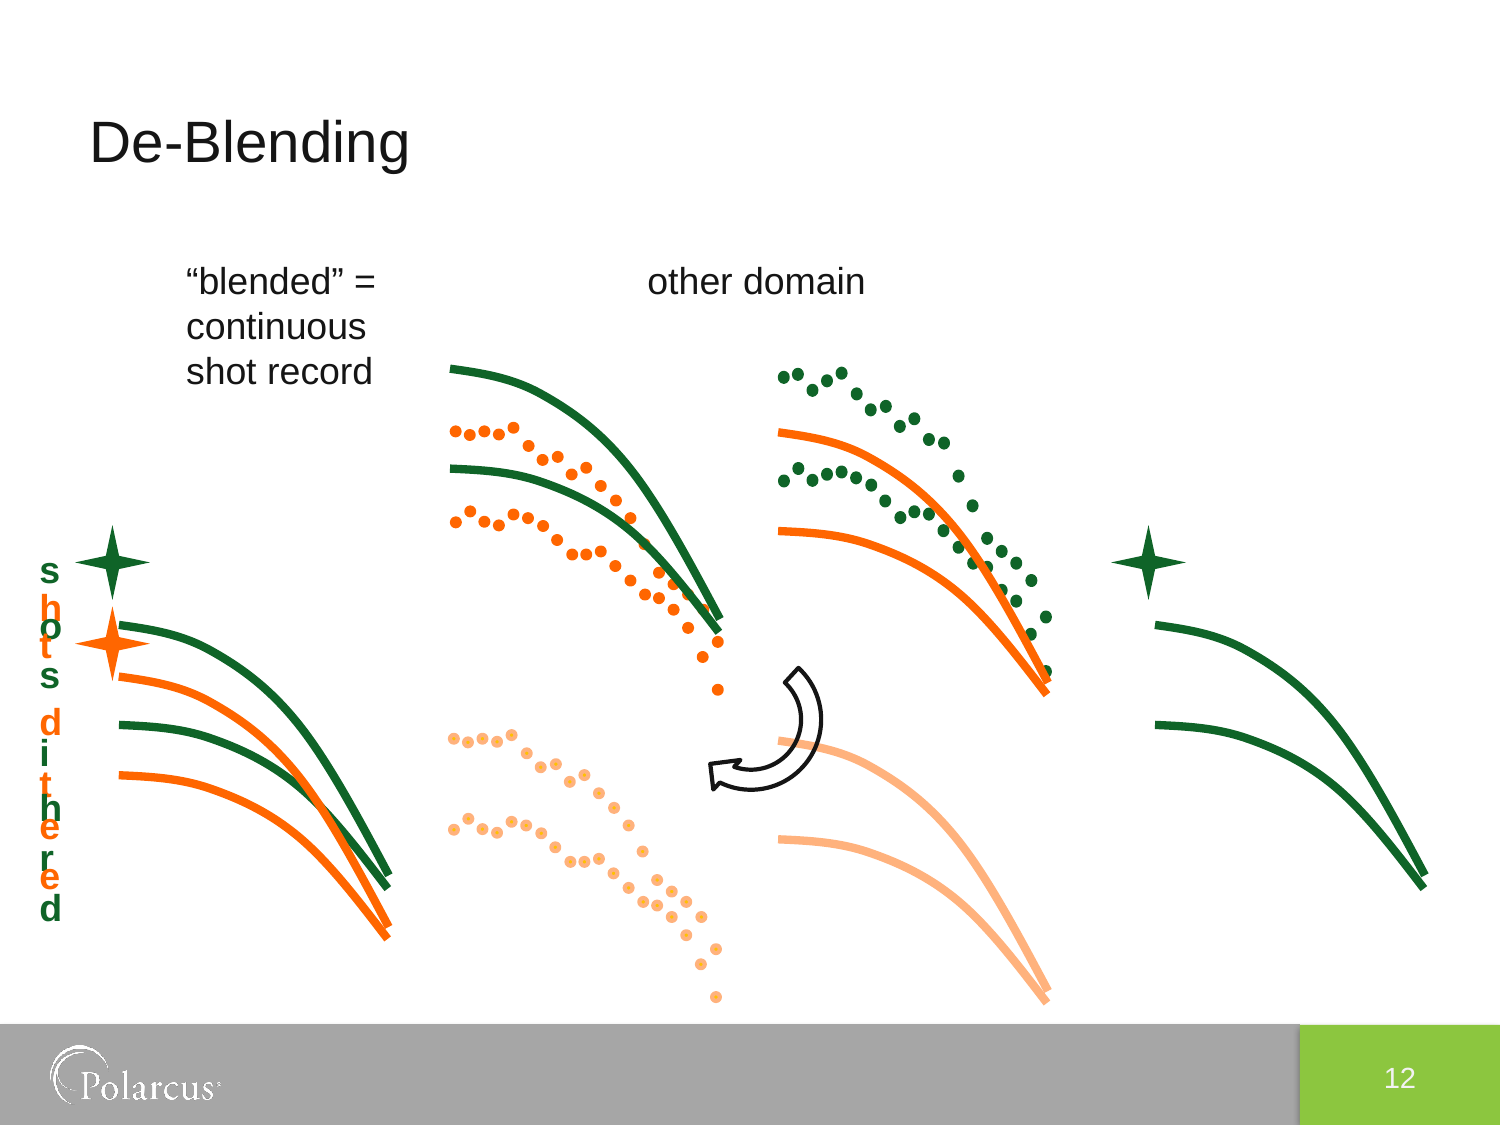

# De-Blending
“blended” =
continuous
shot record
other domain

s
h
o
t
s
d
i
t
h
e
r
e
d